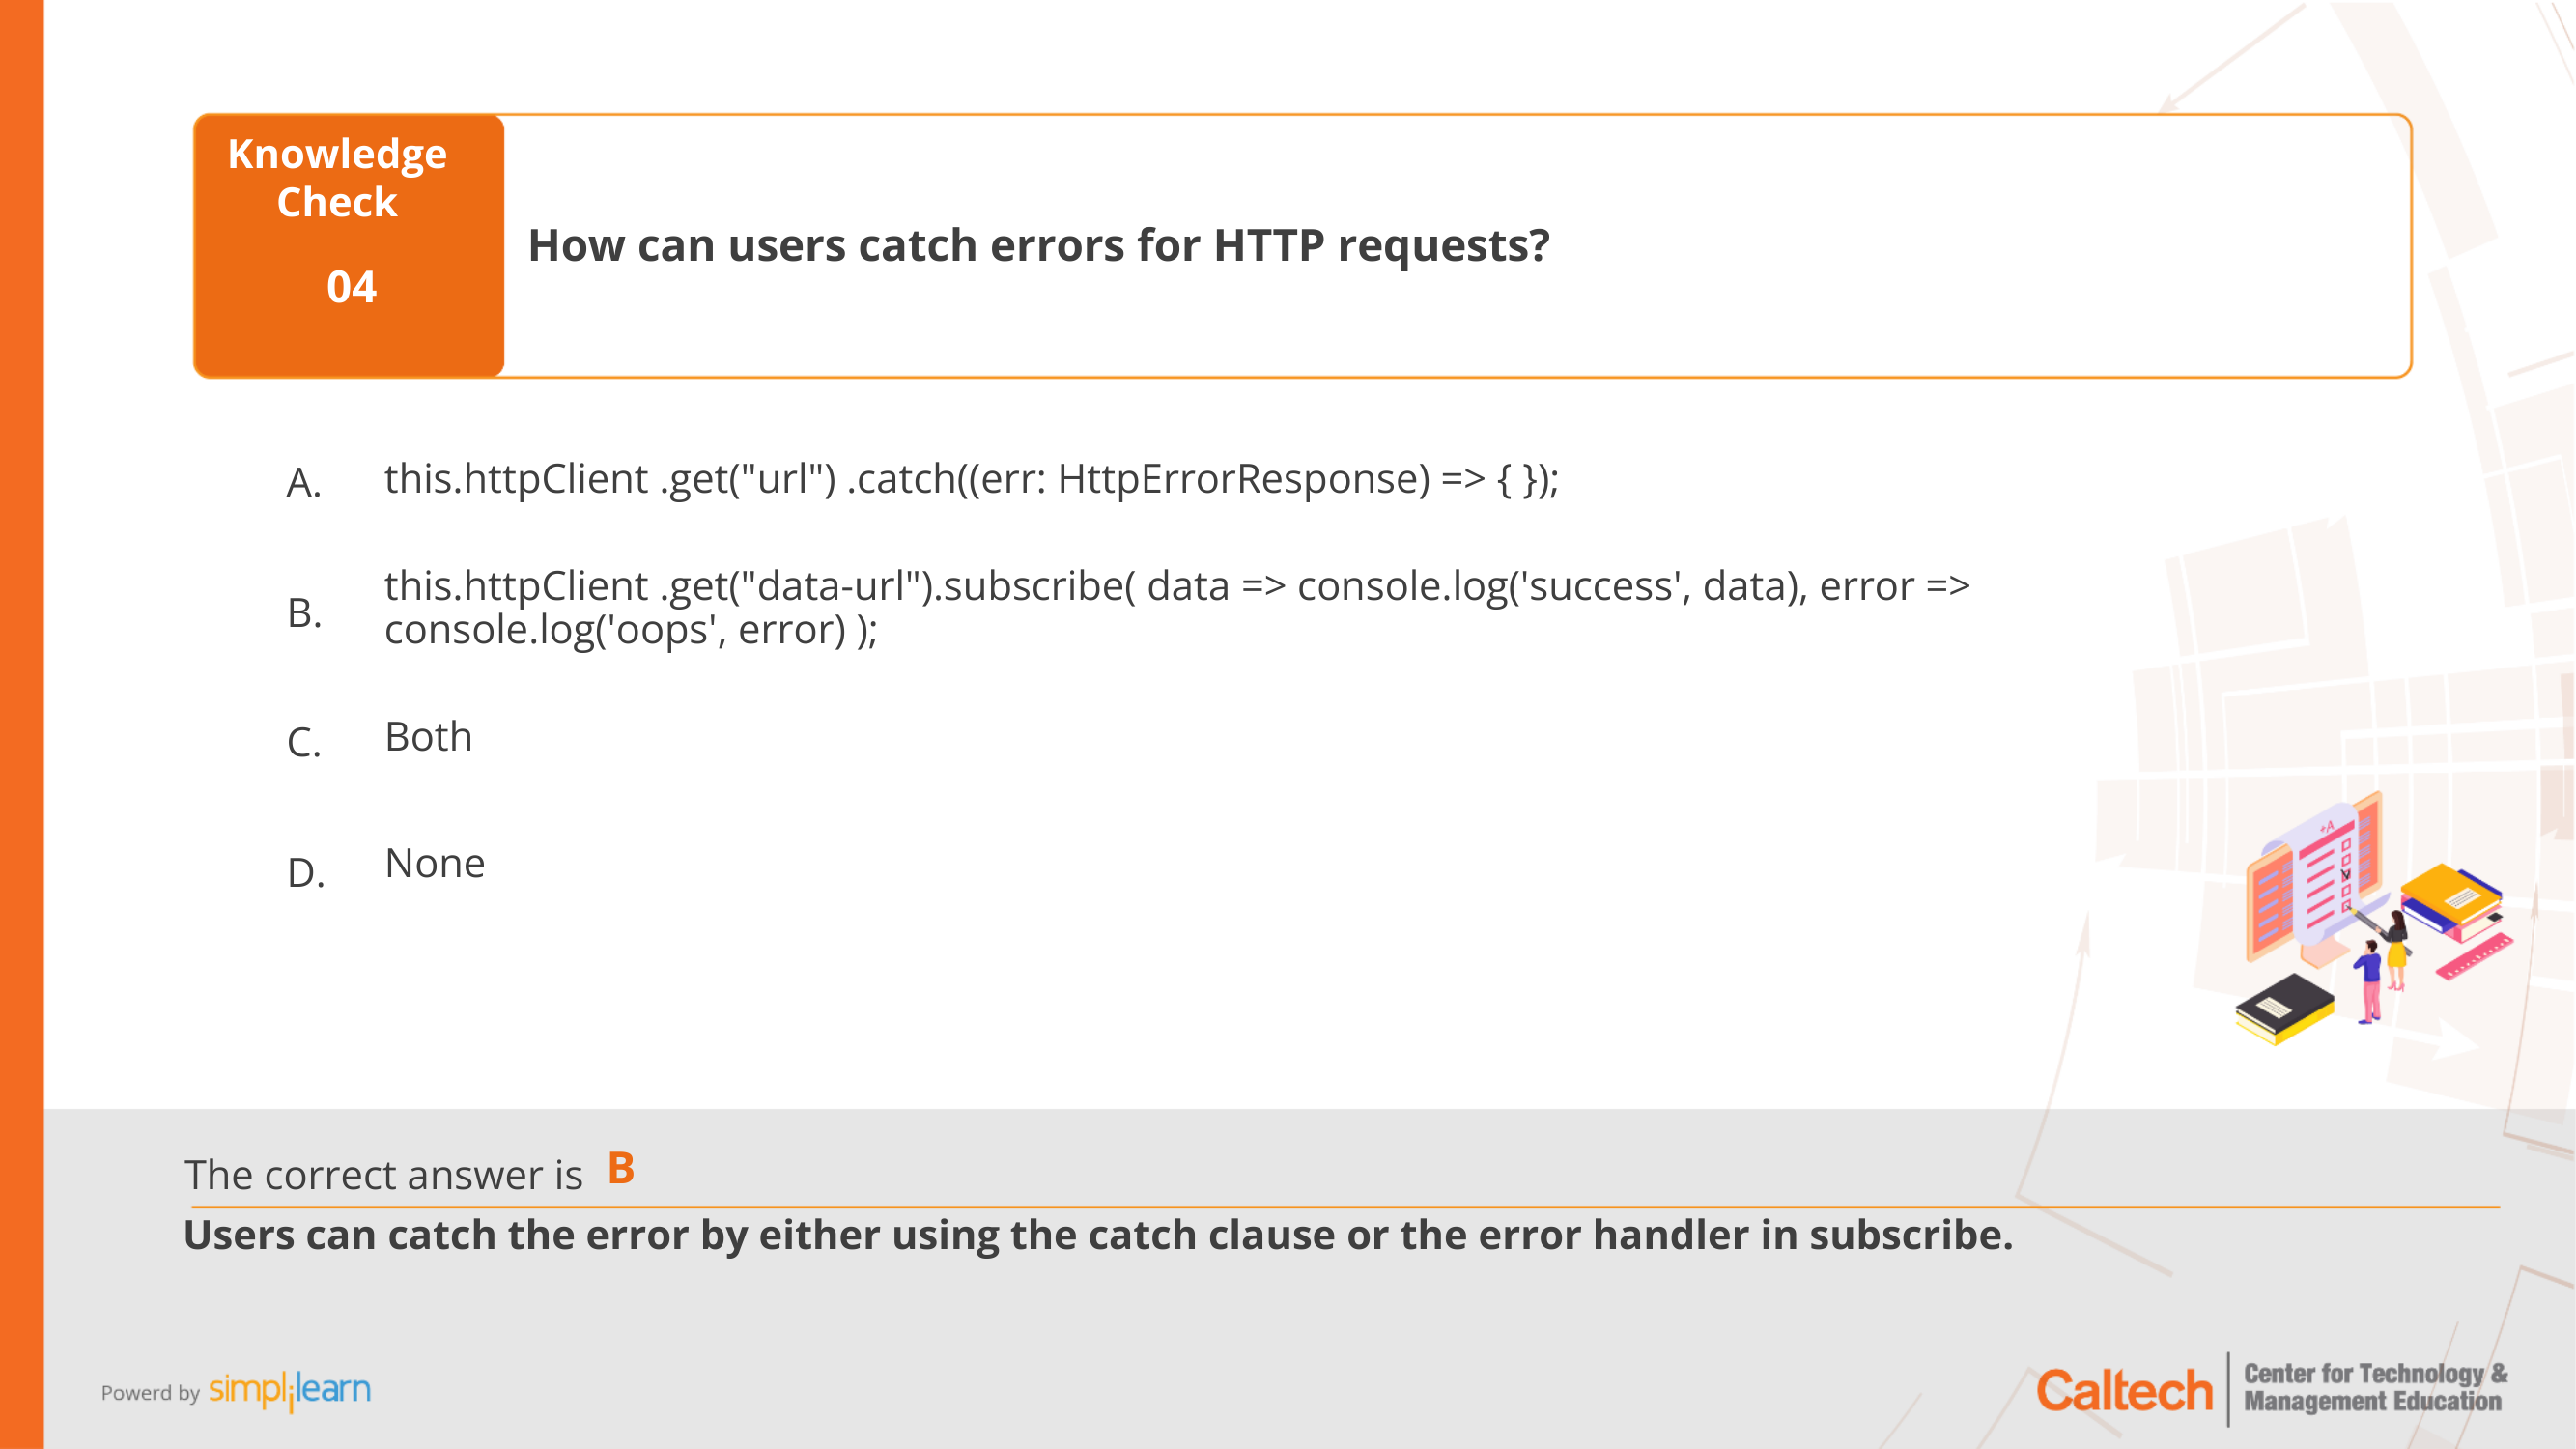

How can users catch errors for HTTP requests?
04
this.httpClient .get("url") .catch((err: HttpErrorResponse) => { });
this.httpClient .get("data-url").subscribe( data => console.log('success', data), error => console.log('oops', error) );
Both
None
B
Users can catch the error by either using the catch clause or the error handler in subscribe.